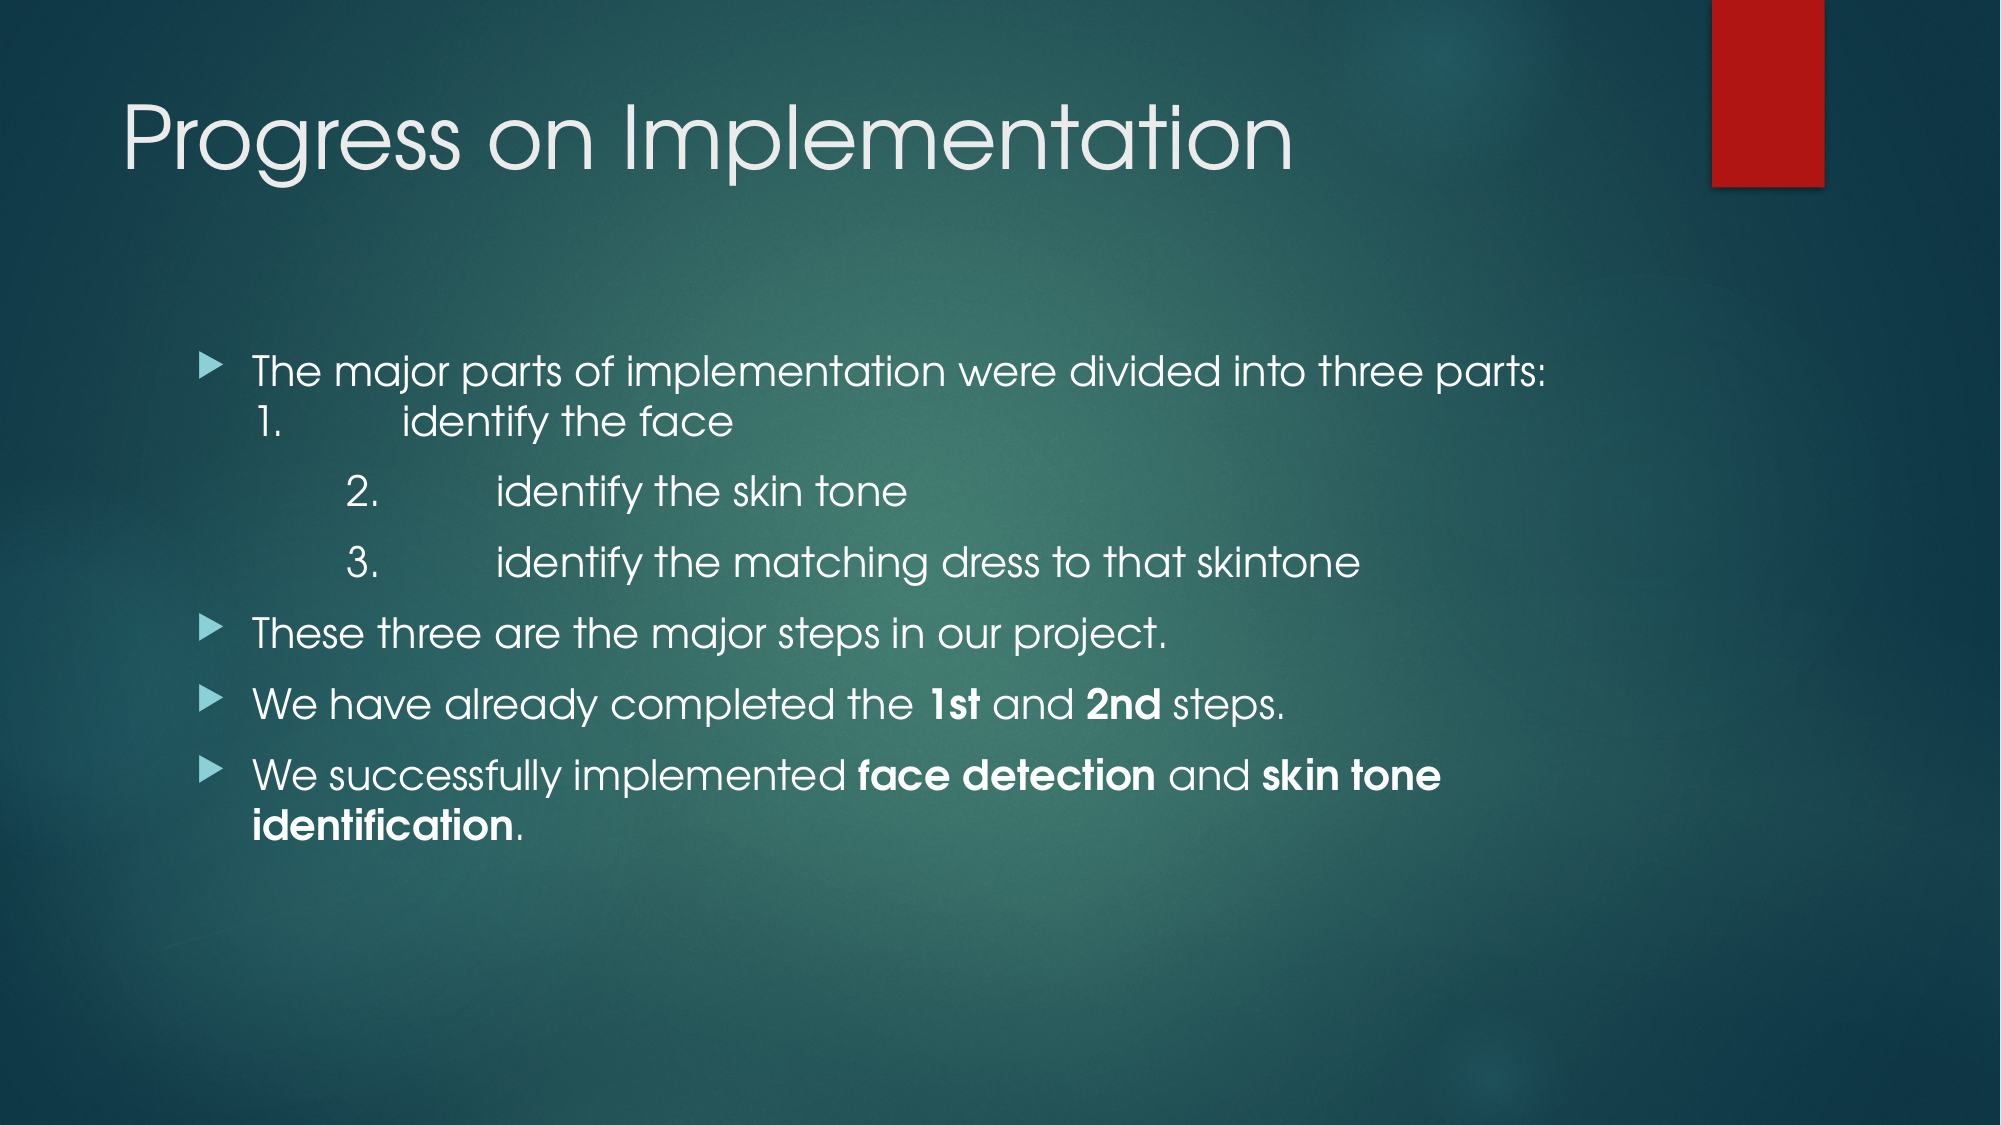

# Progress on Implementation
The major parts of implementation were divided into three parts:	1.	identify the face
	2.	identify the skin tone
	3.	identify the matching dress to that skintone
These three are the major steps in our project.
We have already completed the 1st and 2nd steps.
We successfully implemented face detection and skin tone identification.